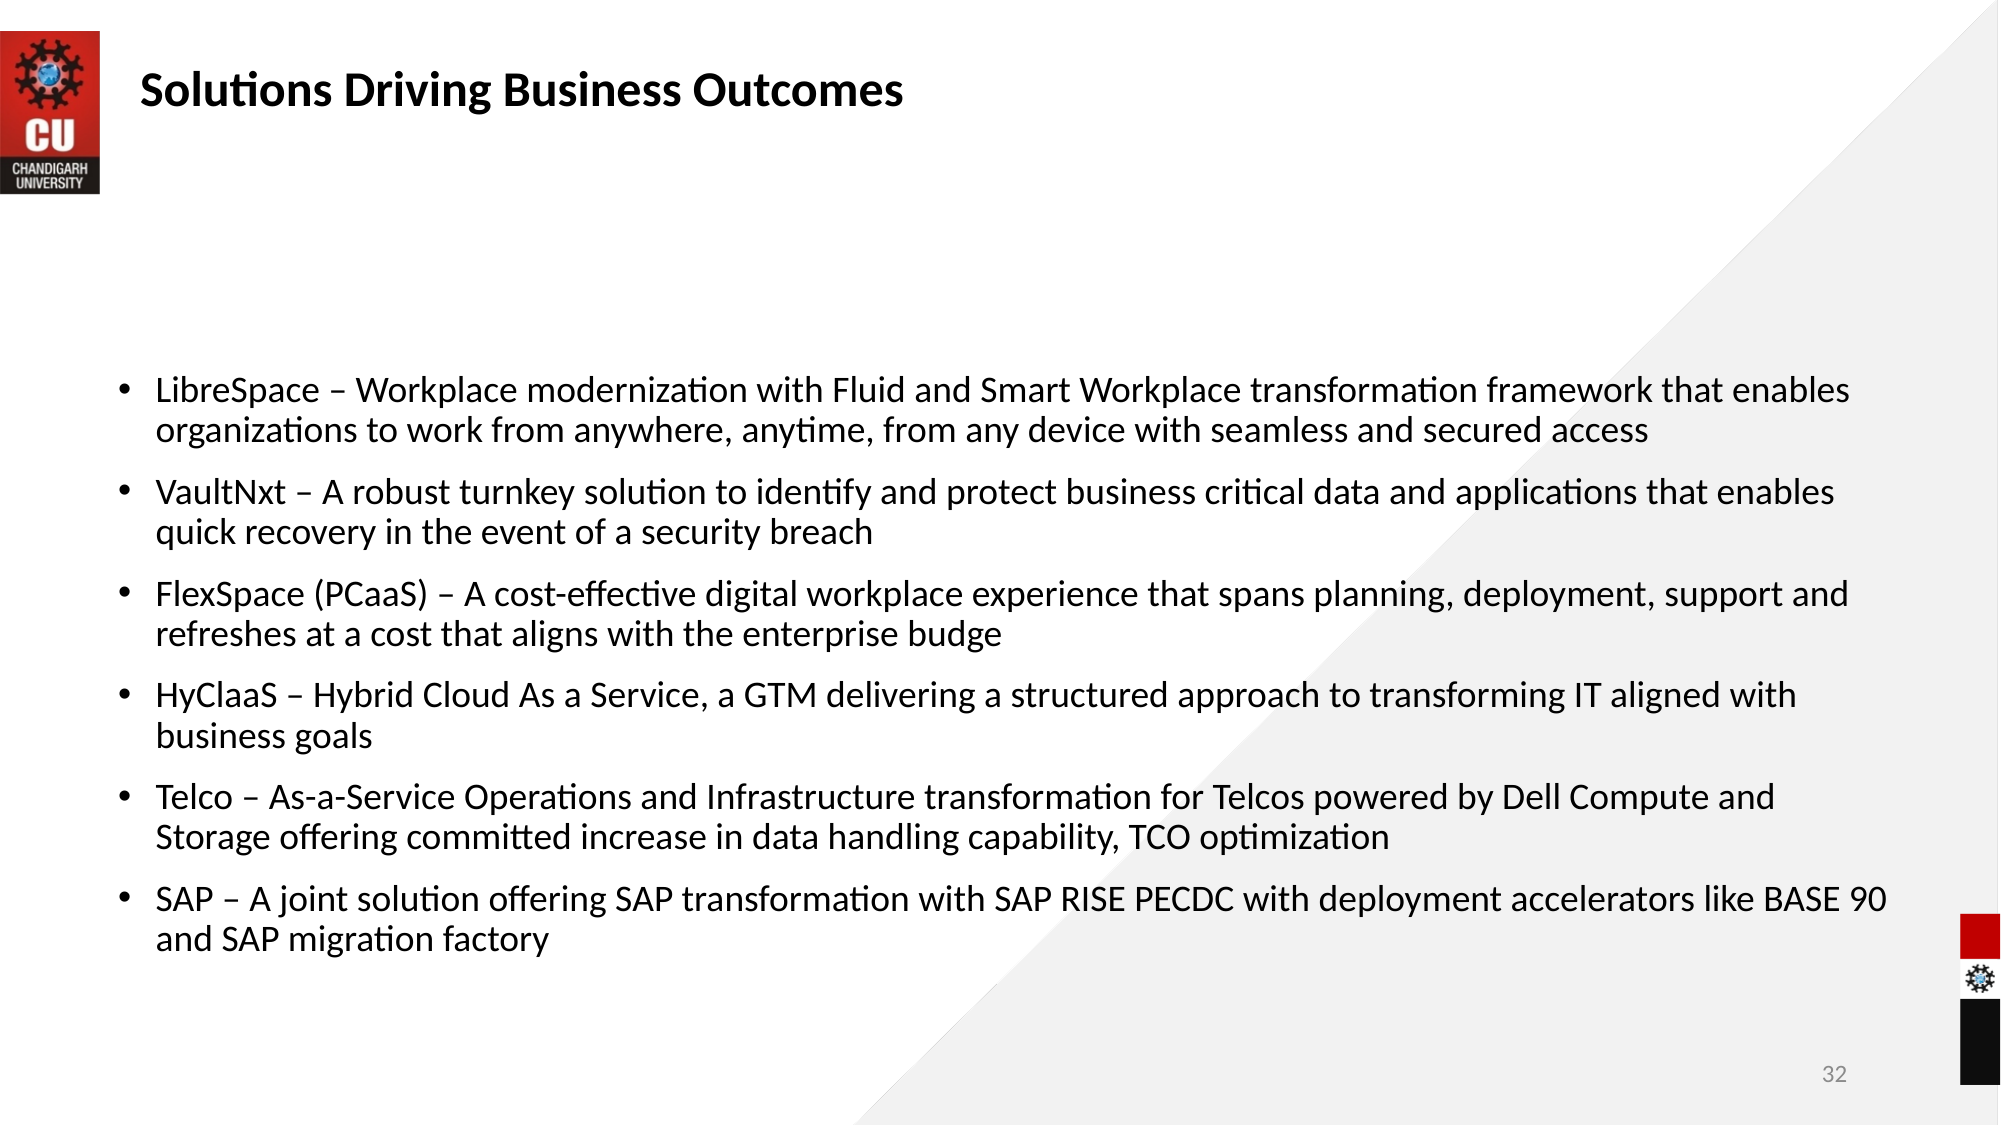

# Solutions Driving Business Outcomes
LibreSpace – Workplace modernization with Fluid and Smart Workplace transformation framework that enables organizations to work from anywhere, anytime, from any device with seamless and secured access
VaultNxt – A robust turnkey solution to identify and protect business critical data and applications that enables quick recovery in the event of a security breach
FlexSpace (PCaaS) – A cost-effective digital workplace experience that spans planning, deployment, support and refreshes at a cost that aligns with the enterprise budge
HyClaaS – Hybrid Cloud As a Service, a GTM delivering a structured approach to transforming IT aligned with business goals
Telco – As-a-Service Operations and Infrastructure transformation for Telcos powered by Dell Compute and Storage offering committed increase in data handling capability, TCO optimization
SAP – A joint solution offering SAP transformation with SAP RISE PECDC with deployment accelerators like BASE 90 and SAP migration factory

32